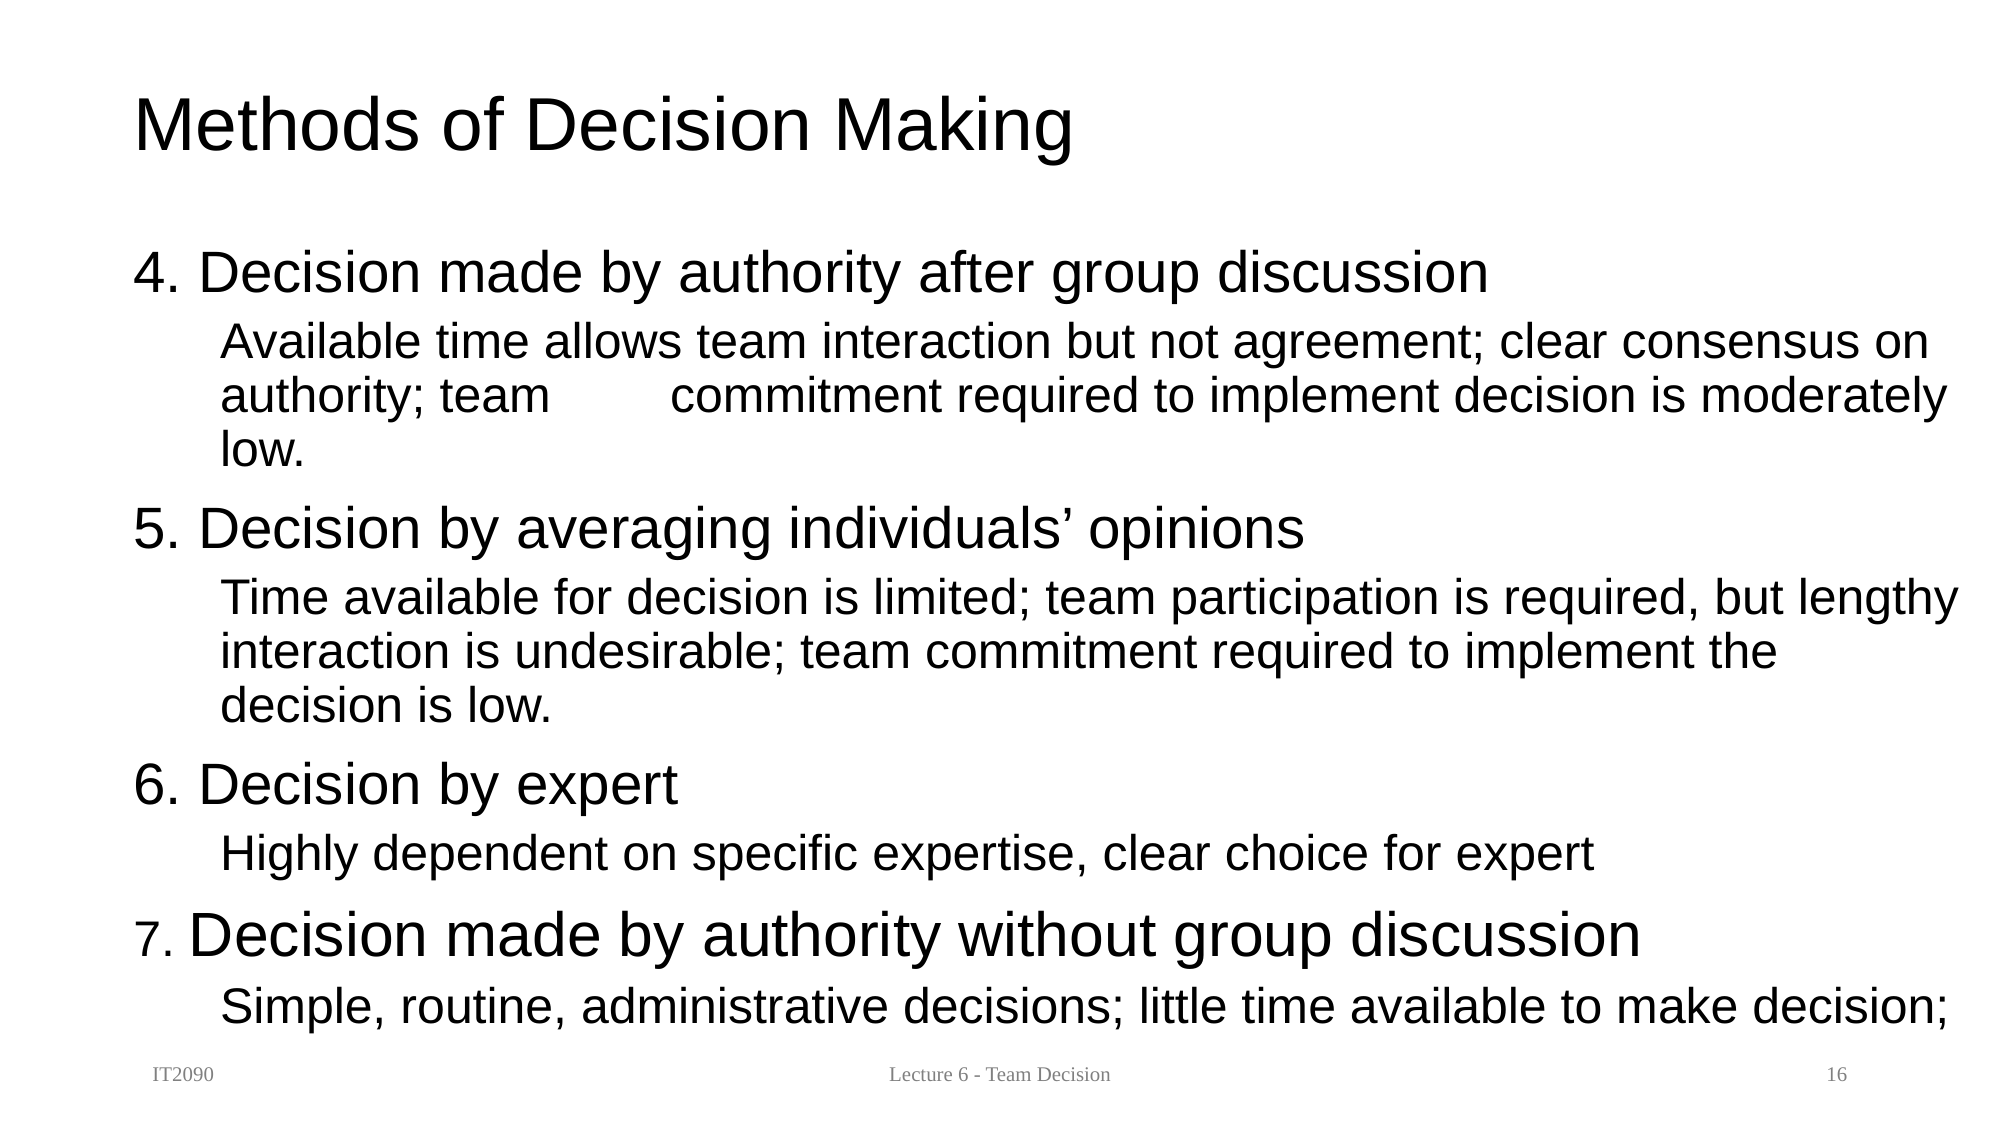

# Methods of Decision Making
4. Decision made by authority after group discussion
Available time allows team interaction but not agreement; clear consensus on authority; team 	commitment required to implement decision is moderately low.
5. Decision by averaging individuals’ opinions
Time available for decision is limited; team participation is required, but lengthy interaction is undesirable; team commitment required to implement the decision is low.
6. Decision by expert
Highly dependent on specific expertise, clear choice for expert
7. Decision made by authority without group discussion
Simple, routine, administrative decisions; little time available to make decision;

IT2090
Lecture 6 - Team Decision
16